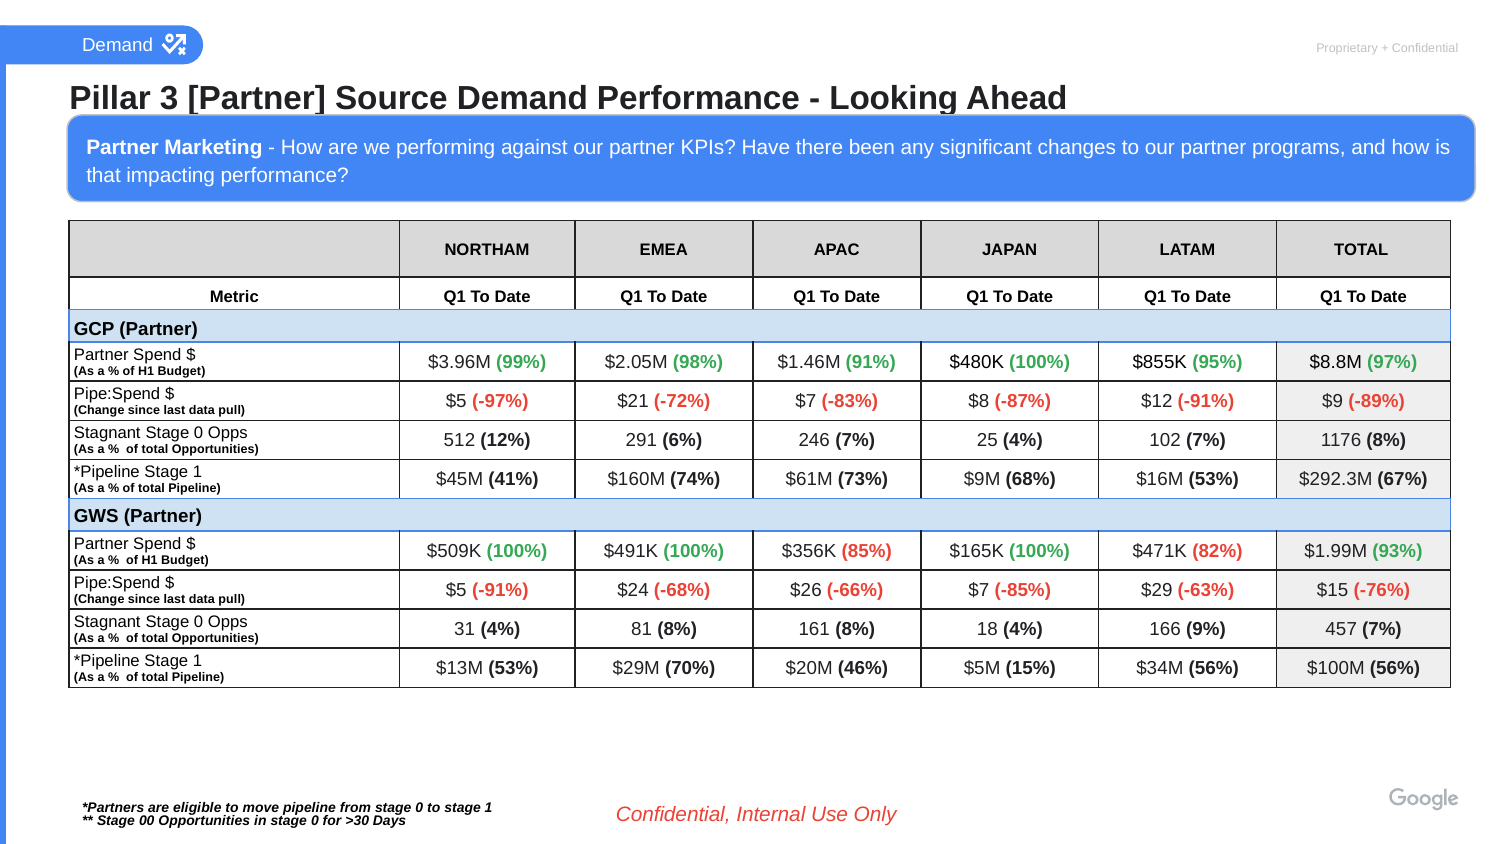

Demand

Pillar 3 [Partner] Source Demand Performance - Looking Ahead
Partner Marketing - How are we performing against our partner KPIs? Have there been any significant changes to our partner programs, and how is that impacting performance?
|  | NORTHAM | EMEA | APAC | JAPAN | LATAM | TOTAL |
| --- | --- | --- | --- | --- | --- | --- |
| Metric | Q1 To Date | Q1 To Date | Q1 To Date | Q1 To Date | Q1 To Date | Q1 To Date |
| GCP (Partner) |  |  |  |  |  |  |
| Partner Spend $ (As a % of H1 Budget) | $3.96M (99%) | $2.05M (98%) | $1.46M (91%) | $480K (100%) | $855K (95%) | $8.8M (97%) |
| Pipe:Spend $ (Change since last data pull) | $5 (-97%) | $21 (-72%) | $7 (-83%) | $8 (-87%) | $12 (-91%) | $9 (-89%) |
| Stagnant Stage 0 Opps (As a % of total Opportunities) | 512 (12%) | 291 (6%) | 246 (7%) | 25 (4%) | 102 (7%) | 1176 (8%) |
| \*Pipeline Stage 1 (As a % of total Pipeline) | $45M (41%) | $160M (74%) | $61M (73%) | $9M (68%) | $16M (53%) | $292.3M (67%) |
| GWS (Partner) |  |  |  |  |  |  |
| Partner Spend $ (As a % of H1 Budget) | $509K (100%) | $491K (100%) | $356K (85%) | $165K (100%) | $471K (82%) | $1.99M (93%) |
| Pipe:Spend $ (Change since last data pull) | $5 (-91%) | $24 (-68%) | $26 (-66%) | $7 (-85%) | $29 (-63%) | $15 (-76%) |
| Stagnant Stage 0 Opps (As a % of total Opportunities) | 31 (4%) | 81 (8%) | 161 (8%) | 18 (4%) | 166 (9%) | 457 (7%) |
| \*Pipeline Stage 1 (As a % of total Pipeline) | $13M (53%) | $29M (70%) | $20M (46%) | $5M (15%) | $34M (56%) | $100M (56%) |
*Partners are eligible to move pipeline from stage 0 to stage 1
** Stage 00 Opportunities in stage 0 for >30 Days
Confidential, Internal Use Only